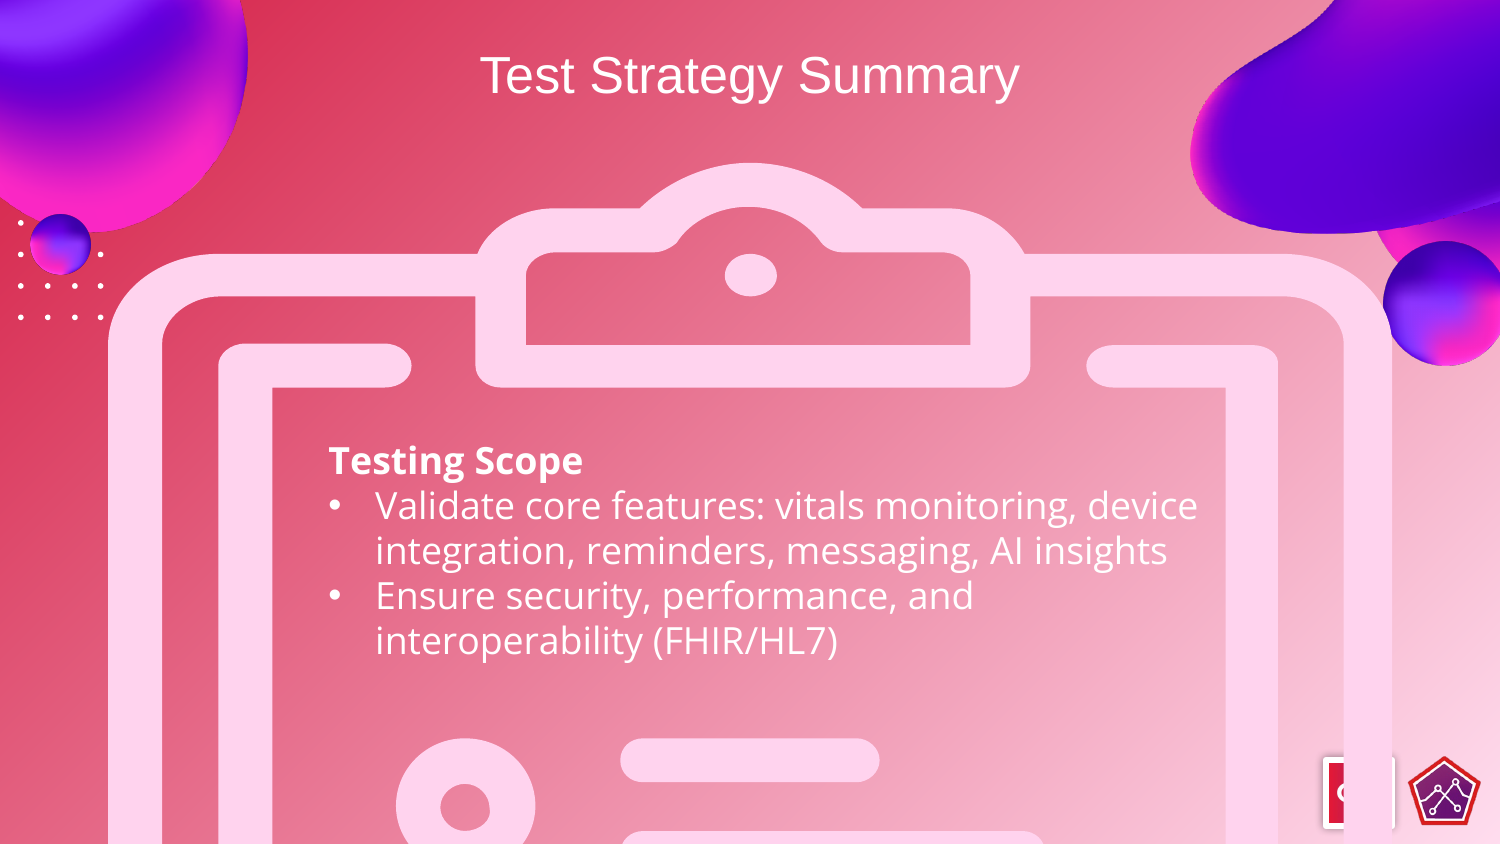

Test Strategy Summary

Testing Scope
Validate core features: vitals monitoring, device integration, reminders, messaging, AI insights
Ensure security, performance, and interoperability (FHIR/HL7)
Test Levels
Unit Testing
Integration Testing
System Testing
UAT
Regression tests
| Tool | Purpose |
| --- | --- |
| Jira, Azure DevOps | Requirement traceability and defect tracking |
| Selenium, Appium | Regression and cross-platform UI testing |
| Postman | Validate API integrations with wearables and hospital systems |
| JMeter | Load and stress testing |
| OWASP ZAP, Burp Suite | Vulnerability scanning and penetration testing |